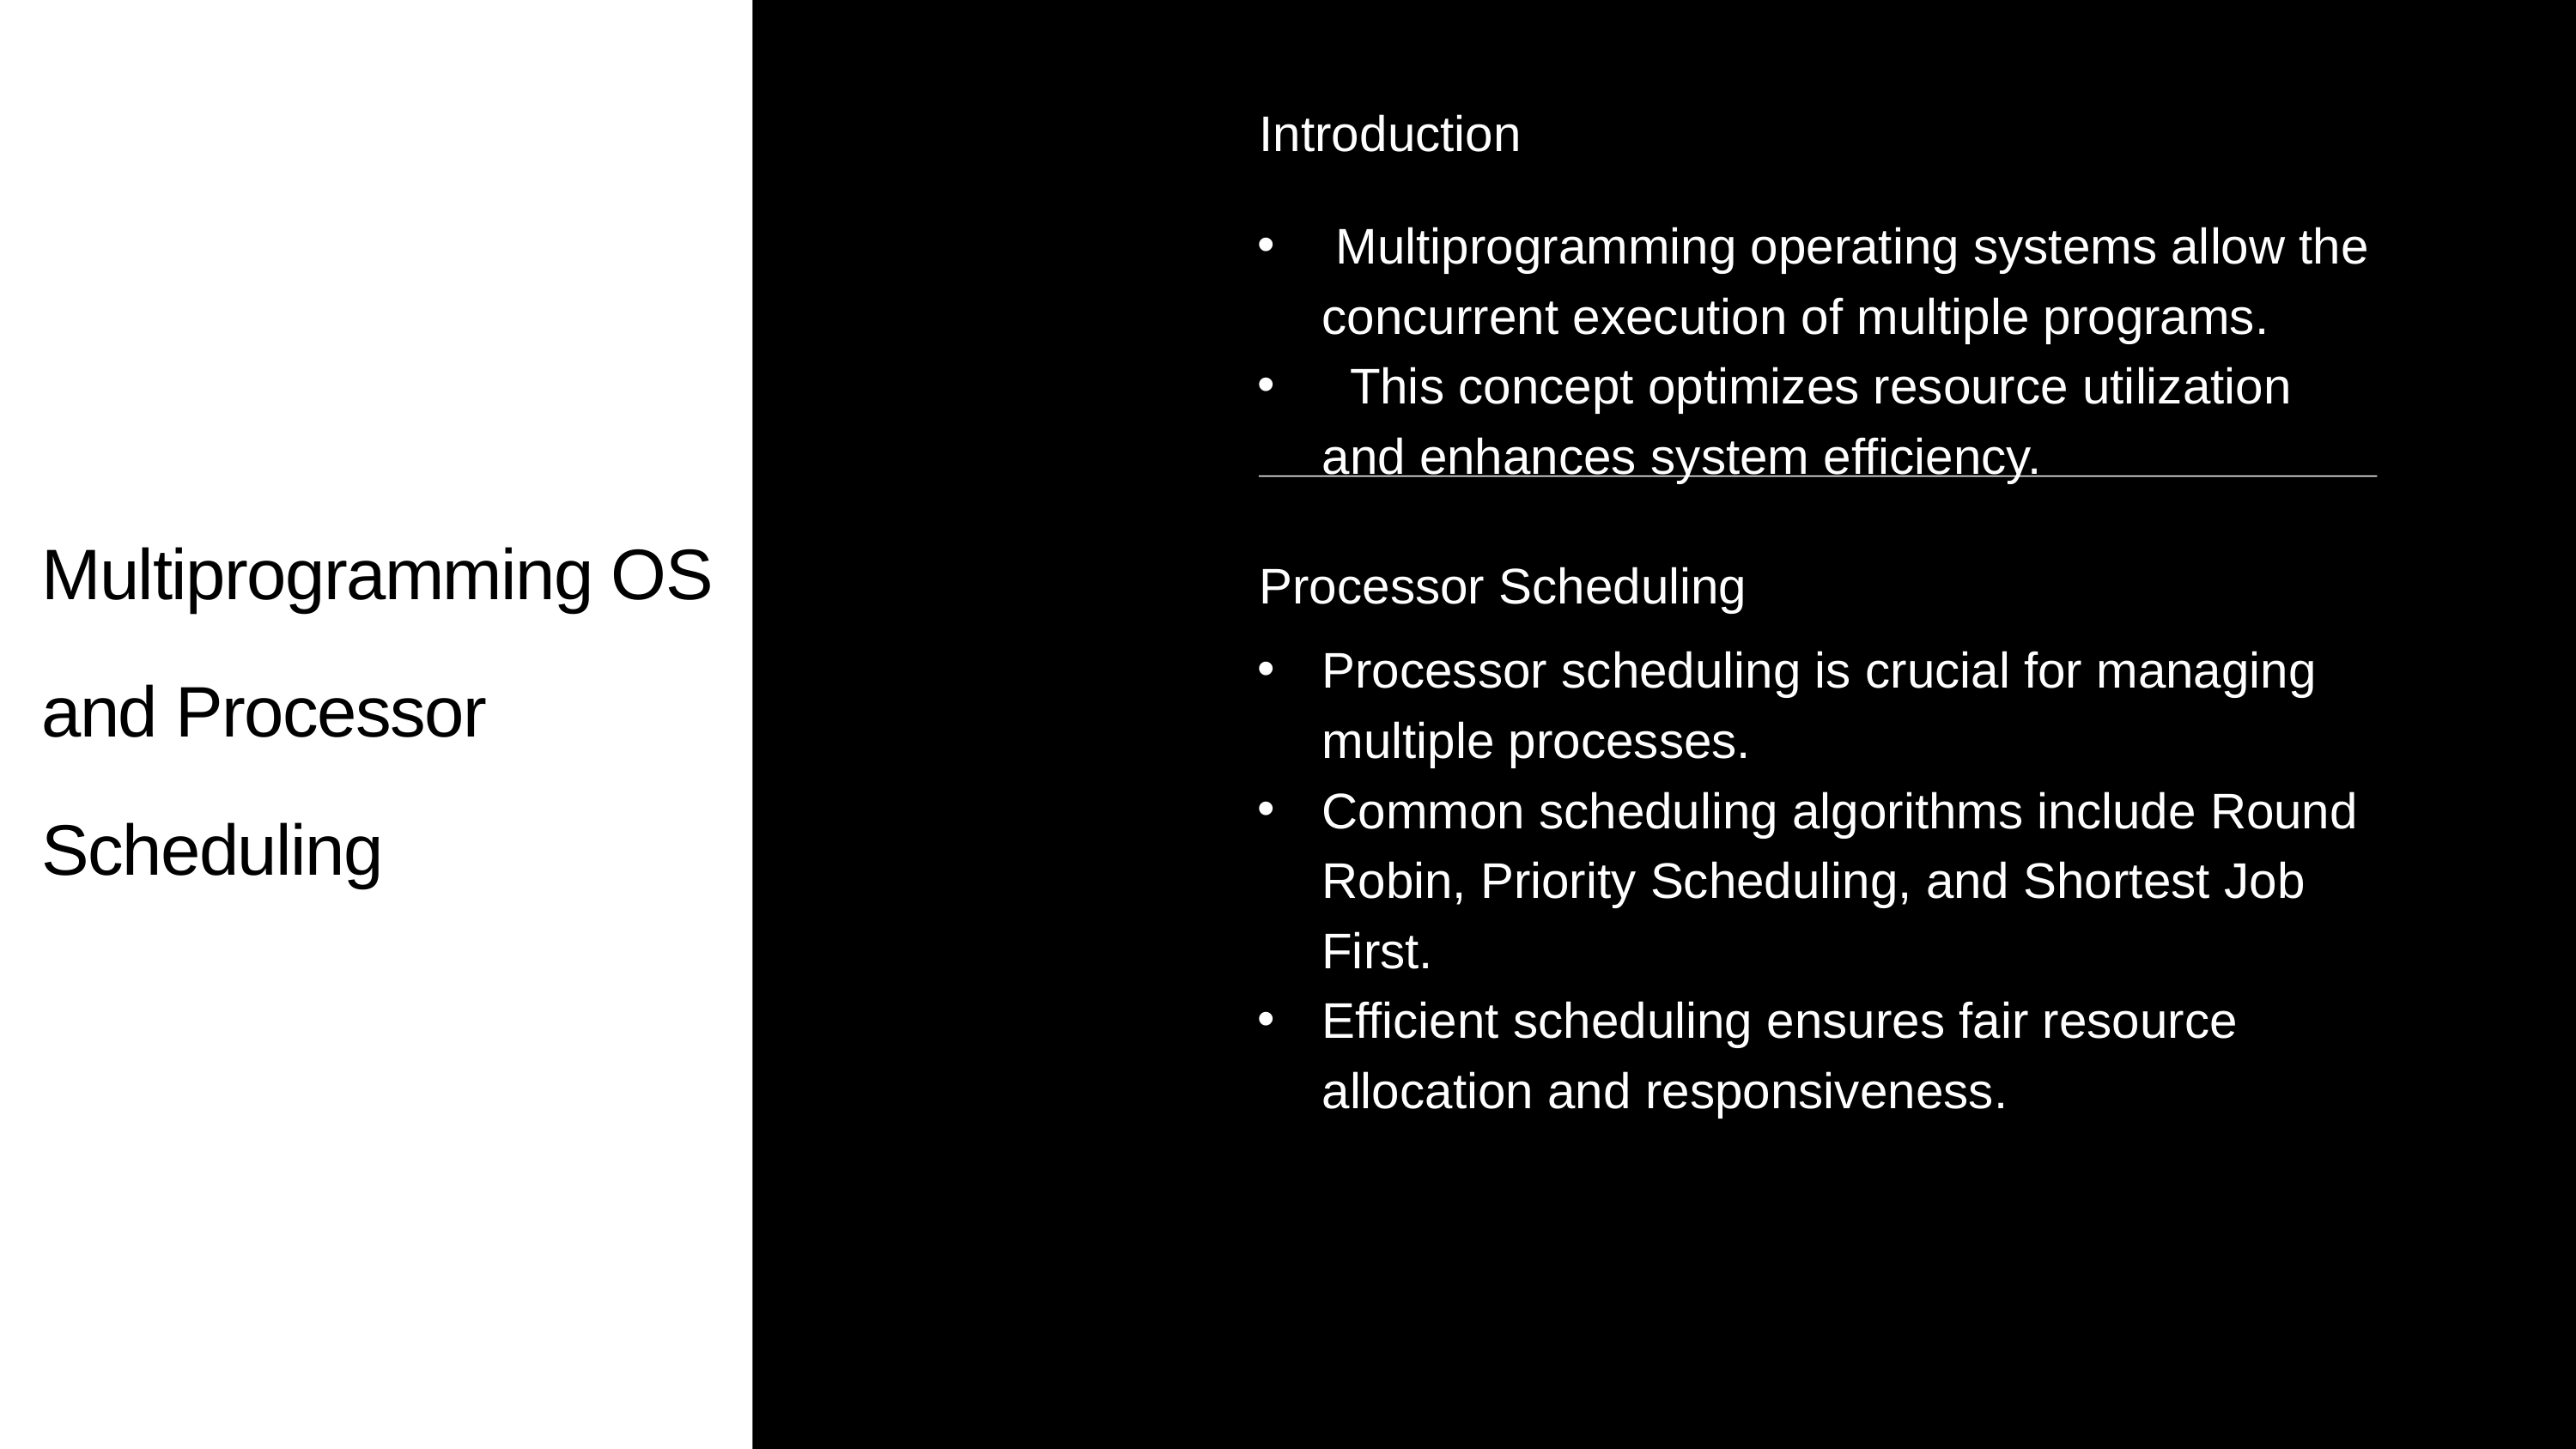

Introduction
 Multiprogramming operating systems allow the concurrent execution of multiple programs.
  This concept optimizes resource utilization and enhances system efficiency.
Multiprogramming OS and Processor Scheduling

Processor Scheduling
Processor scheduling is crucial for managing multiple processes.
Common scheduling algorithms include Round Robin, Priority Scheduling, and Shortest Job First.
Efficient scheduling ensures fair resource allocation and responsiveness.